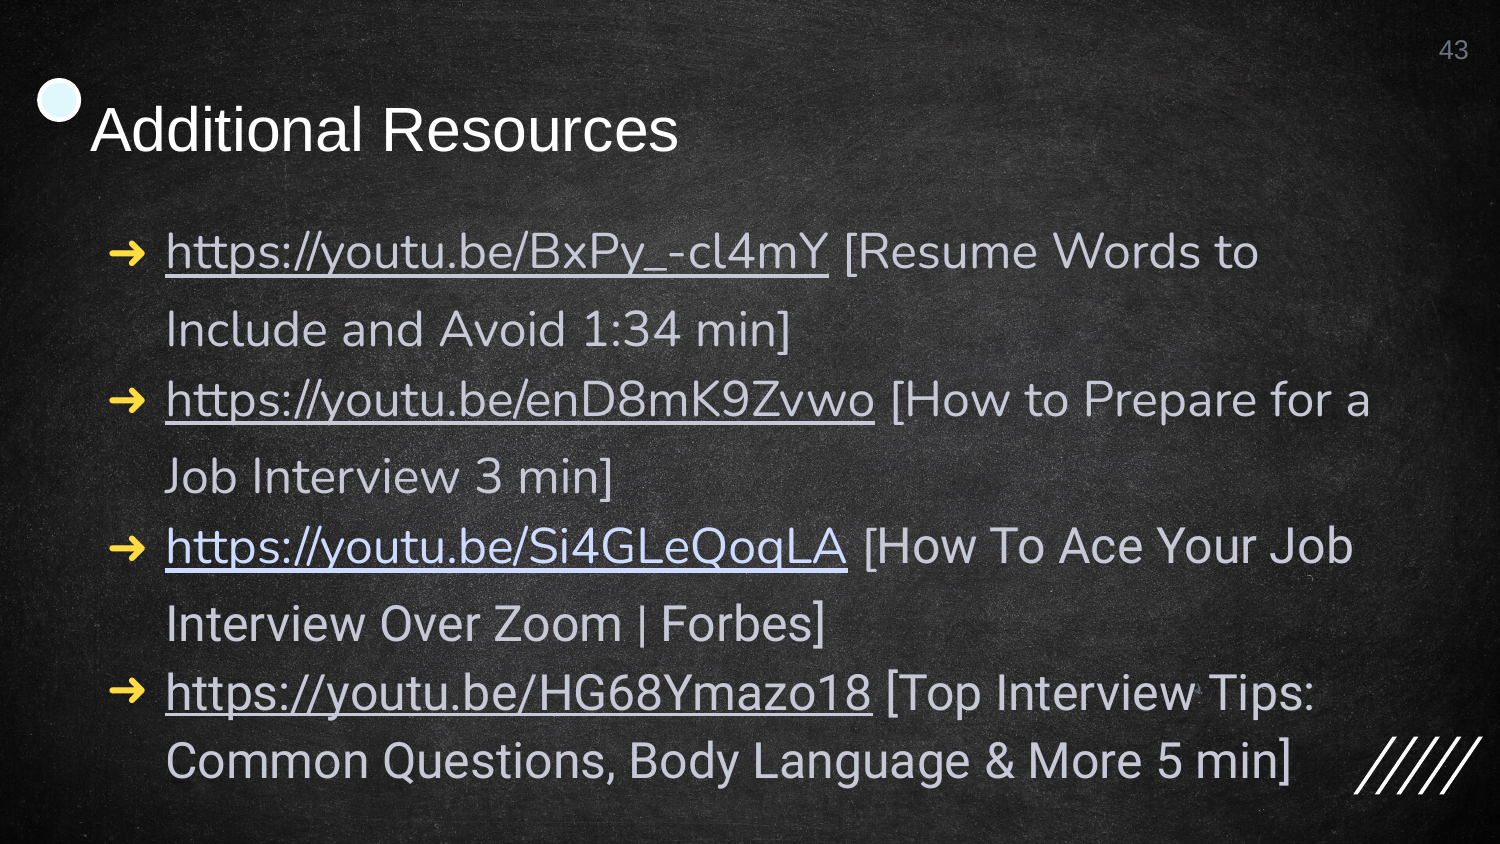

43
# Additional Resources
https://youtu.be/BxPy_-cl4mY [Resume Words to Include and Avoid 1:34 min]
https://youtu.be/enD8mK9Zvwo [How to Prepare for a Job Interview 3 min]
https://youtu.be/Si4GLeQoqLA [How To Ace Your Job Interview Over Zoom | Forbes]
https://youtu.be/HG68Ymazo18 [Top Interview Tips: Common Questions, Body Language & More 5 min]